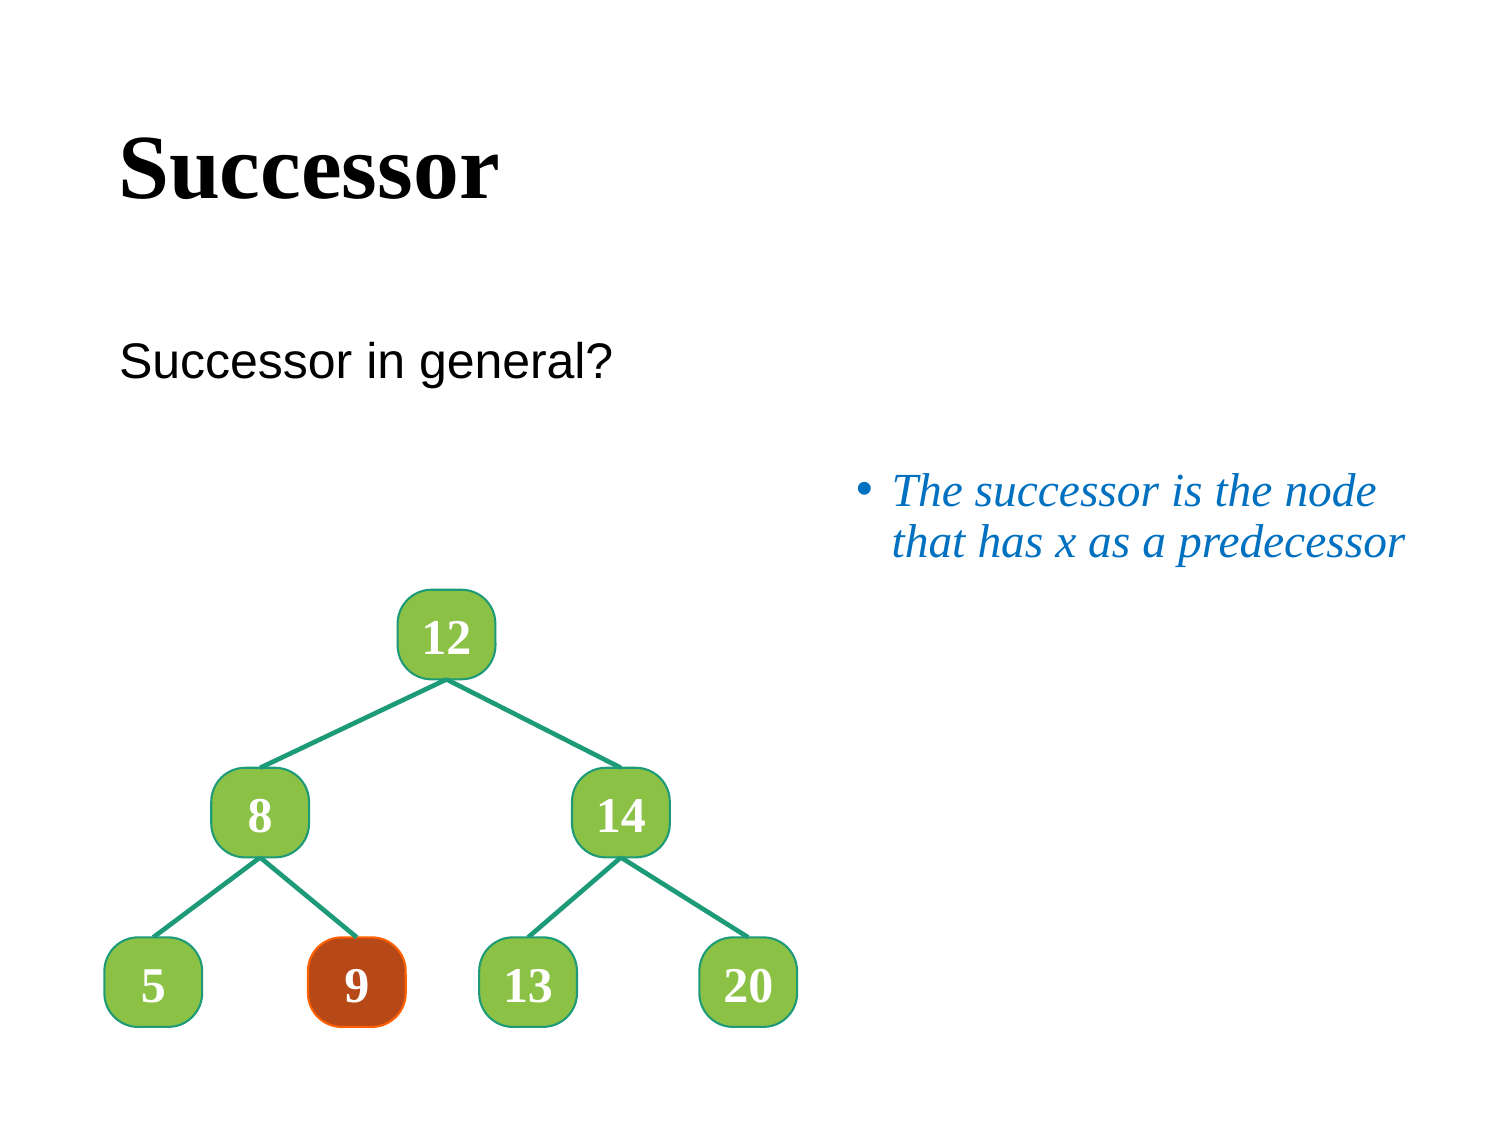

# Successor
Successor in general?
The successor is the node that has x as a predecessor
12
8
14
5
9
13
20